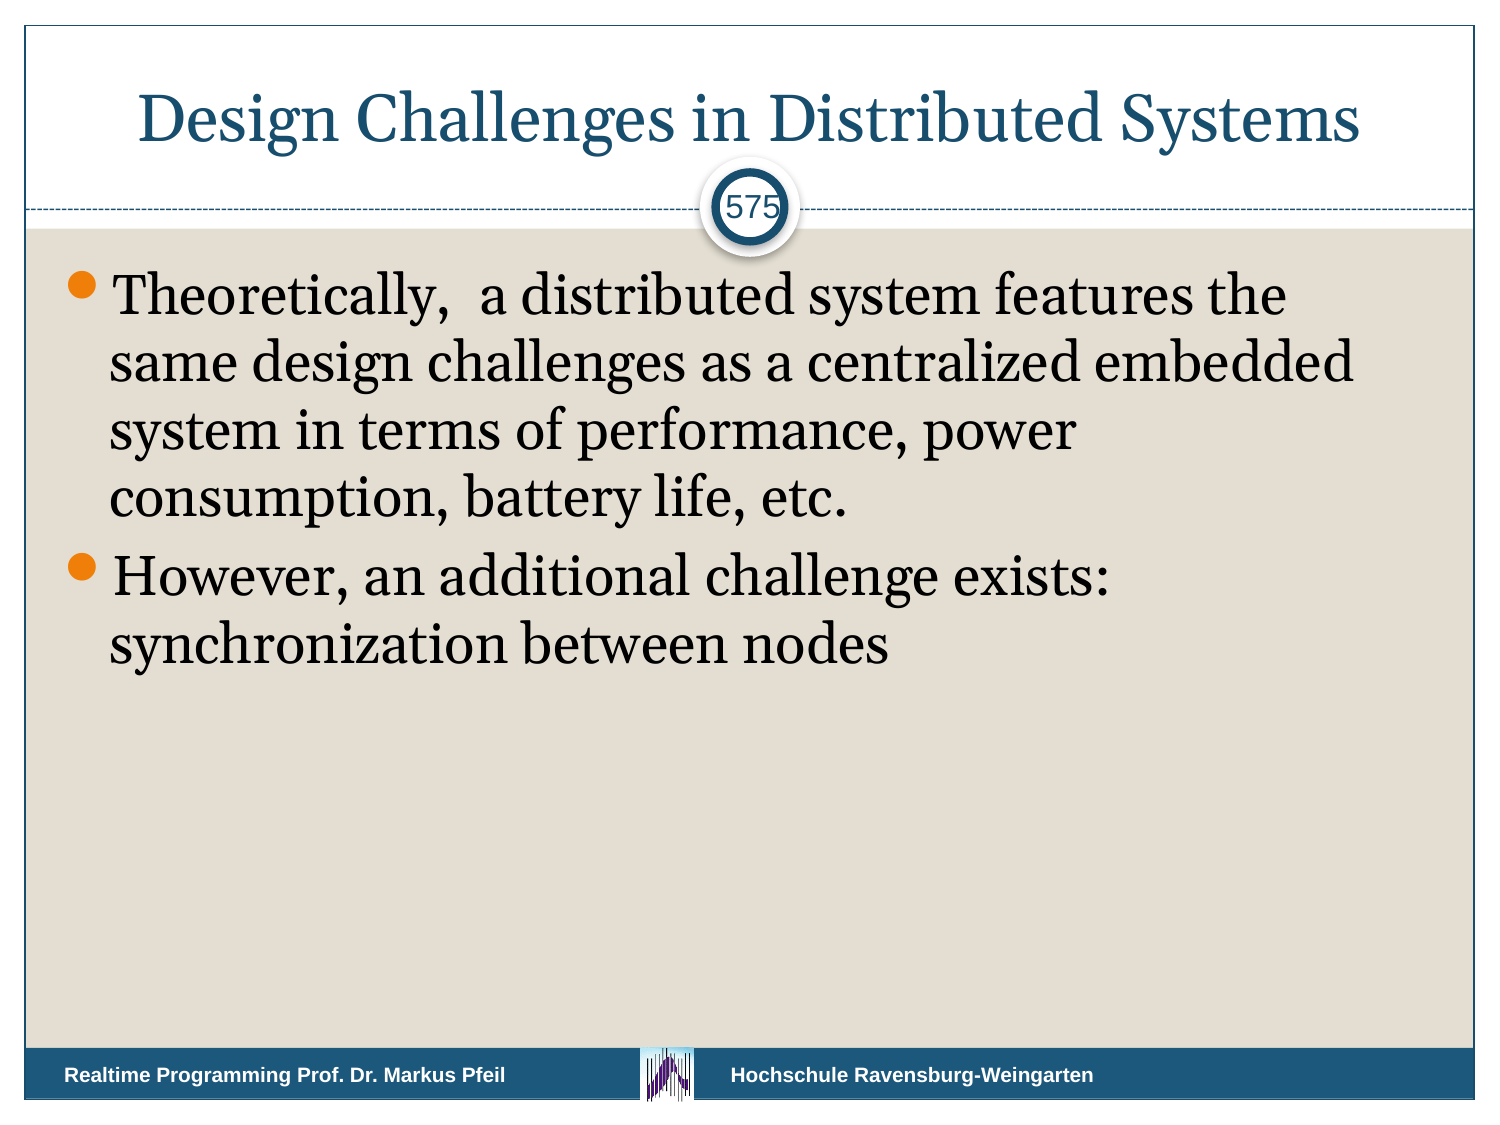

# Design Challenges in Distributed Systems
575
Theoretically,  a distributed system features the same design challenges as a centralized embedded system in terms of performance, power consumption, battery life, etc.
However, an additional challenge exists: synchronization between nodes
Realtime Programming Prof. Dr. Markus Pfeil